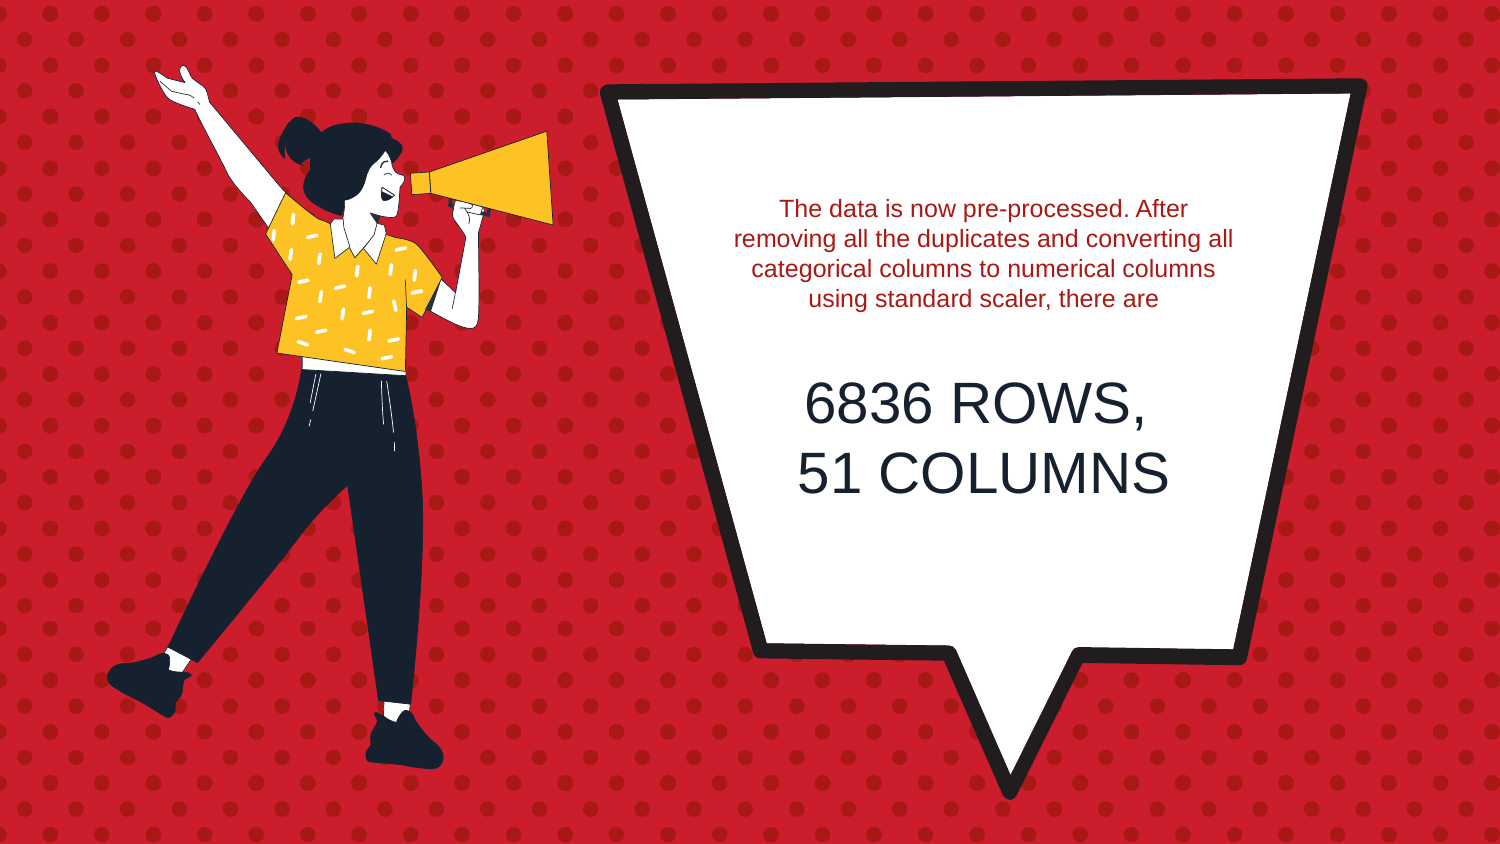

The data is now pre-processed. After removing all the duplicates and converting all categorical columns to numerical columns using standard scaler, there are
# 6836 ROWS, 51 COLUMNS